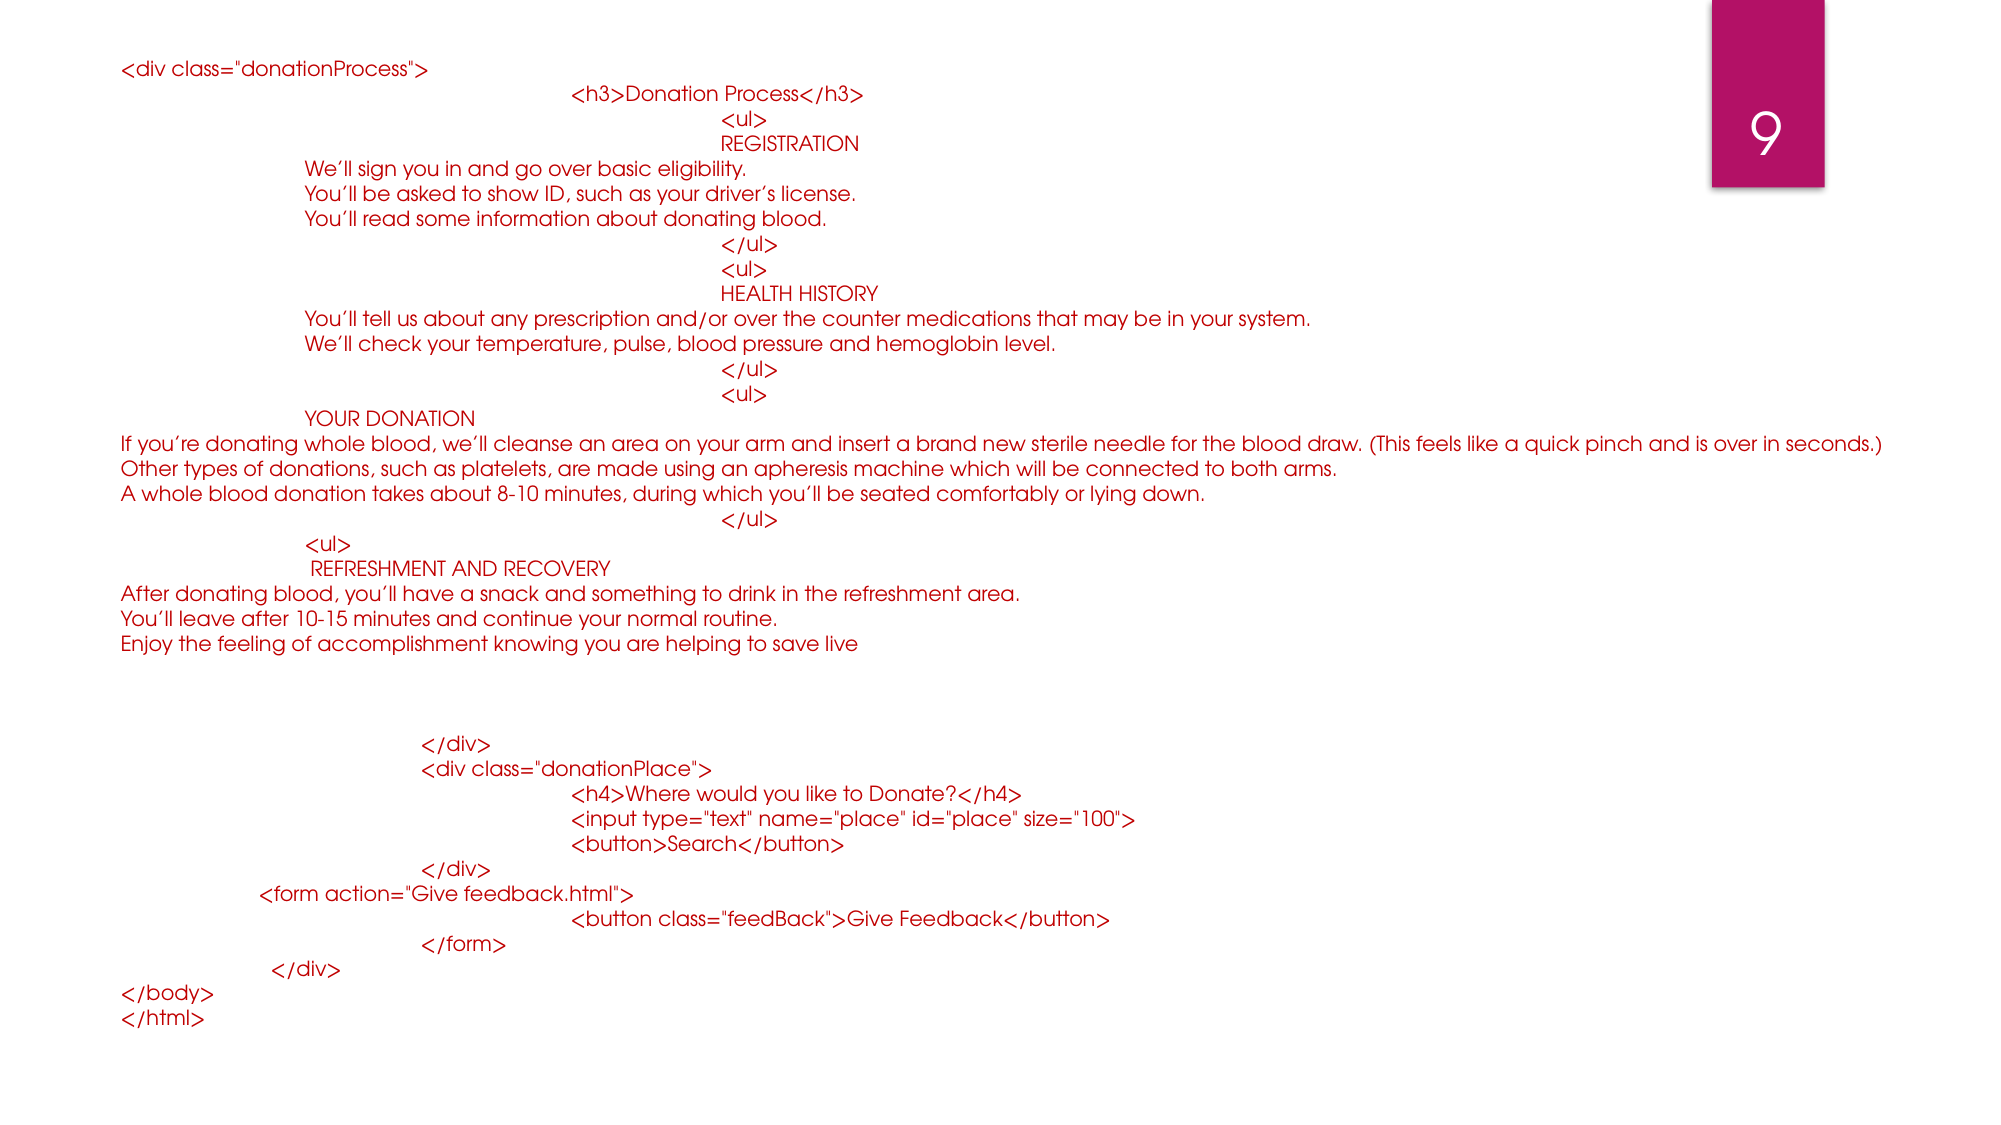

<div class="donationProcess">
			<h3>Donation Process</h3>
				<ul>
				REGISTRATION
                                We’ll sign you in and go over basic eligibility.
                                You’ll be asked to show ID, such as your driver’s license.
                                You’ll read some information about donating blood.
				</ul>
				<ul>
				HEALTH HISTORY
                                You’ll tell us about any prescription and/or over the counter medications that may be in your system.
                                We’ll check your temperature, pulse, blood pressure and hemoglobin level.
				</ul>
				<ul>
                                YOUR DONATION
If you’re donating whole blood, we’ll cleanse an area on your arm and insert a brand new sterile needle for the blood draw. (This feels like a quick pinch and is over in seconds.)
Other types of donations, such as platelets, are made using an apheresis machine which will be connected to both arms.
A whole blood donation takes about 8-10 minutes, during which you’ll be seated comfortably or lying down.
				</ul>
                                <ul>
                                 REFRESHMENT AND RECOVERY
After donating blood, you’ll have a snack and something to drink in the refreshment area.
You’ll leave after 10-15 minutes and continue your normal routine.
Enjoy the feeling of accomplishment knowing you are helping to save live

		</div>
		<div class="donationPlace">
			<h4>Where would you like to Donate?</h4>
			<input type="text" name="place" id="place" size="100">
			<button>Search</button>
		</div>
                        <form action="Give feedback.html">
			<button class="feedBack">Give Feedback</button>
		</form>
	</div>
</body>
</html>

9